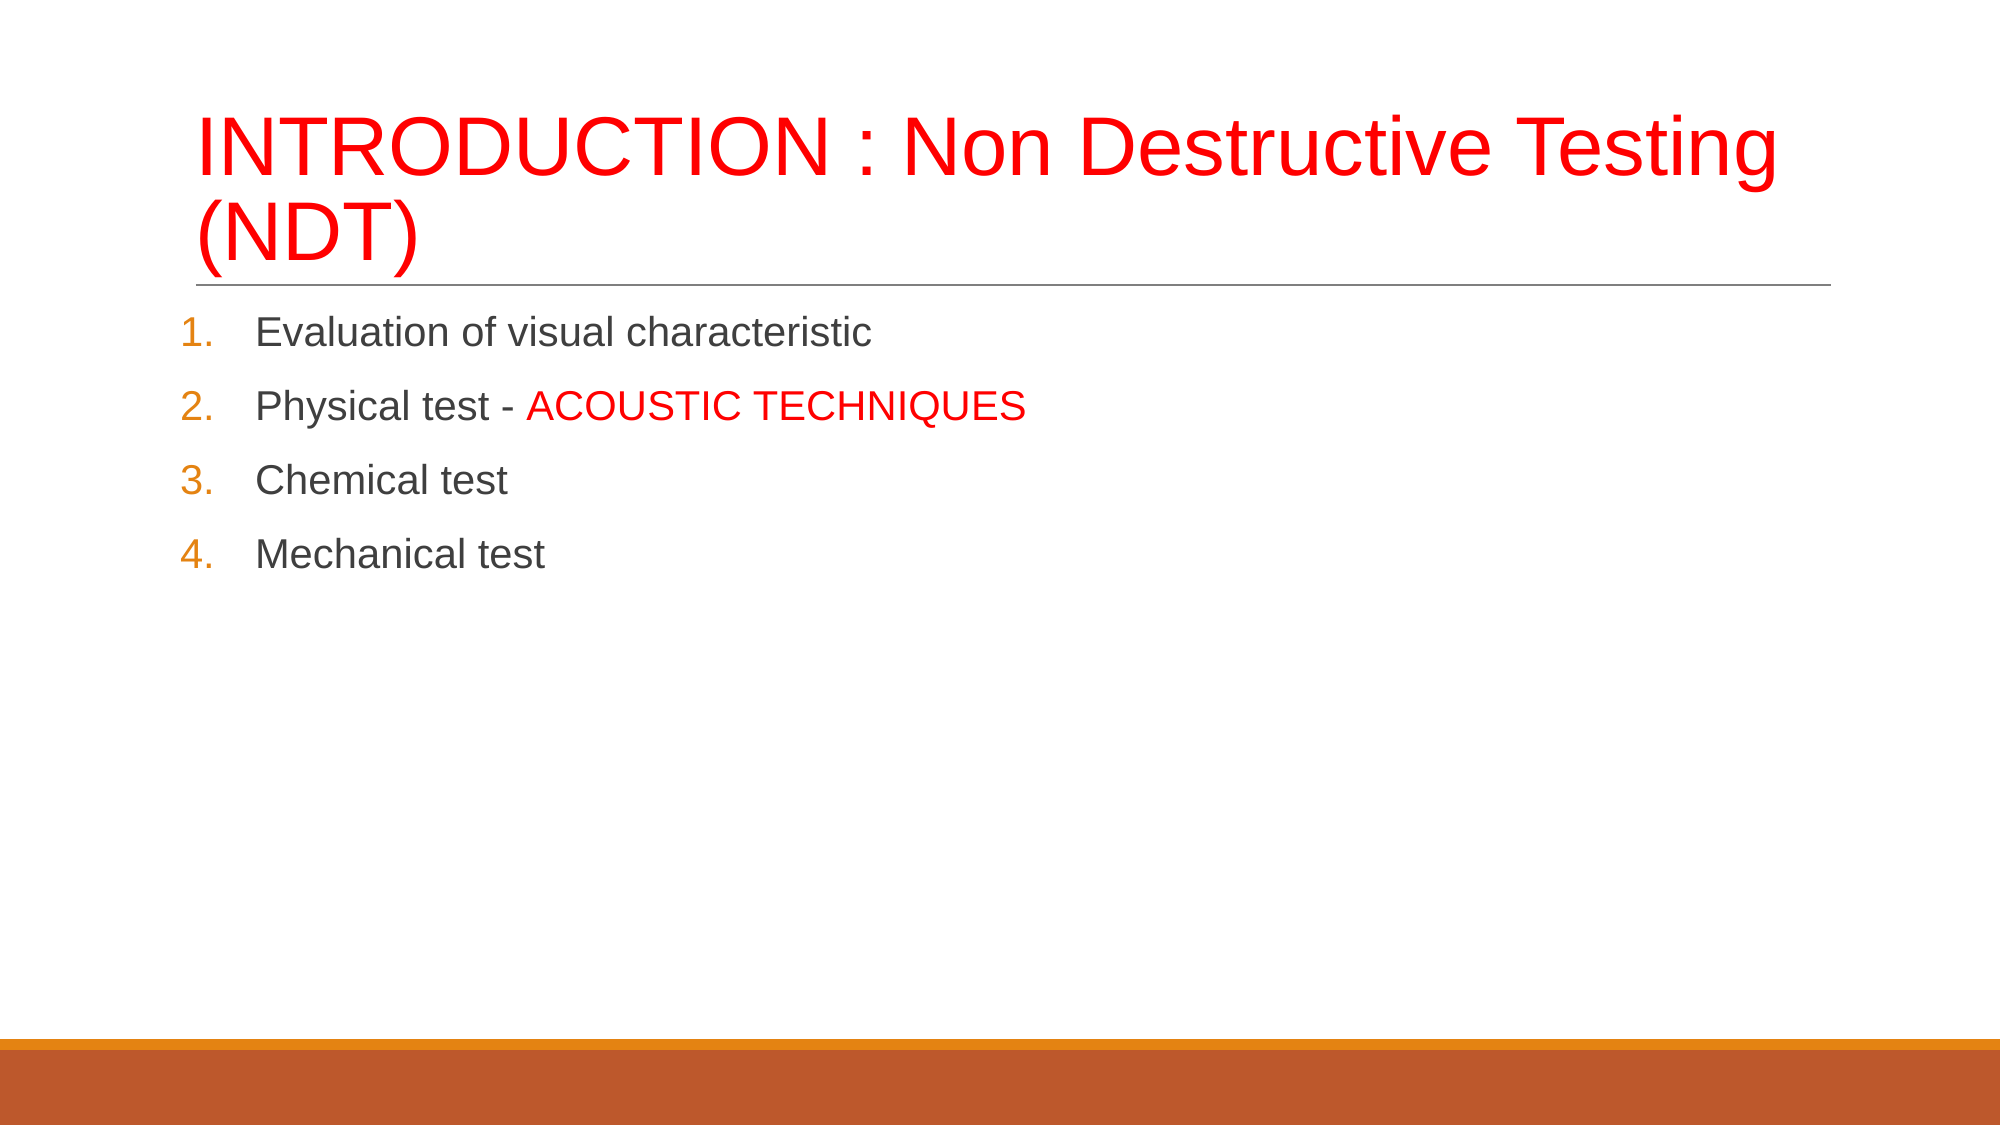

# INTRODUCTION : Non Destructive Testing (NDT)
Evaluation of visual characteristic
Physical test - ACOUSTIC TECHNIQUES
Chemical test
Mechanical test